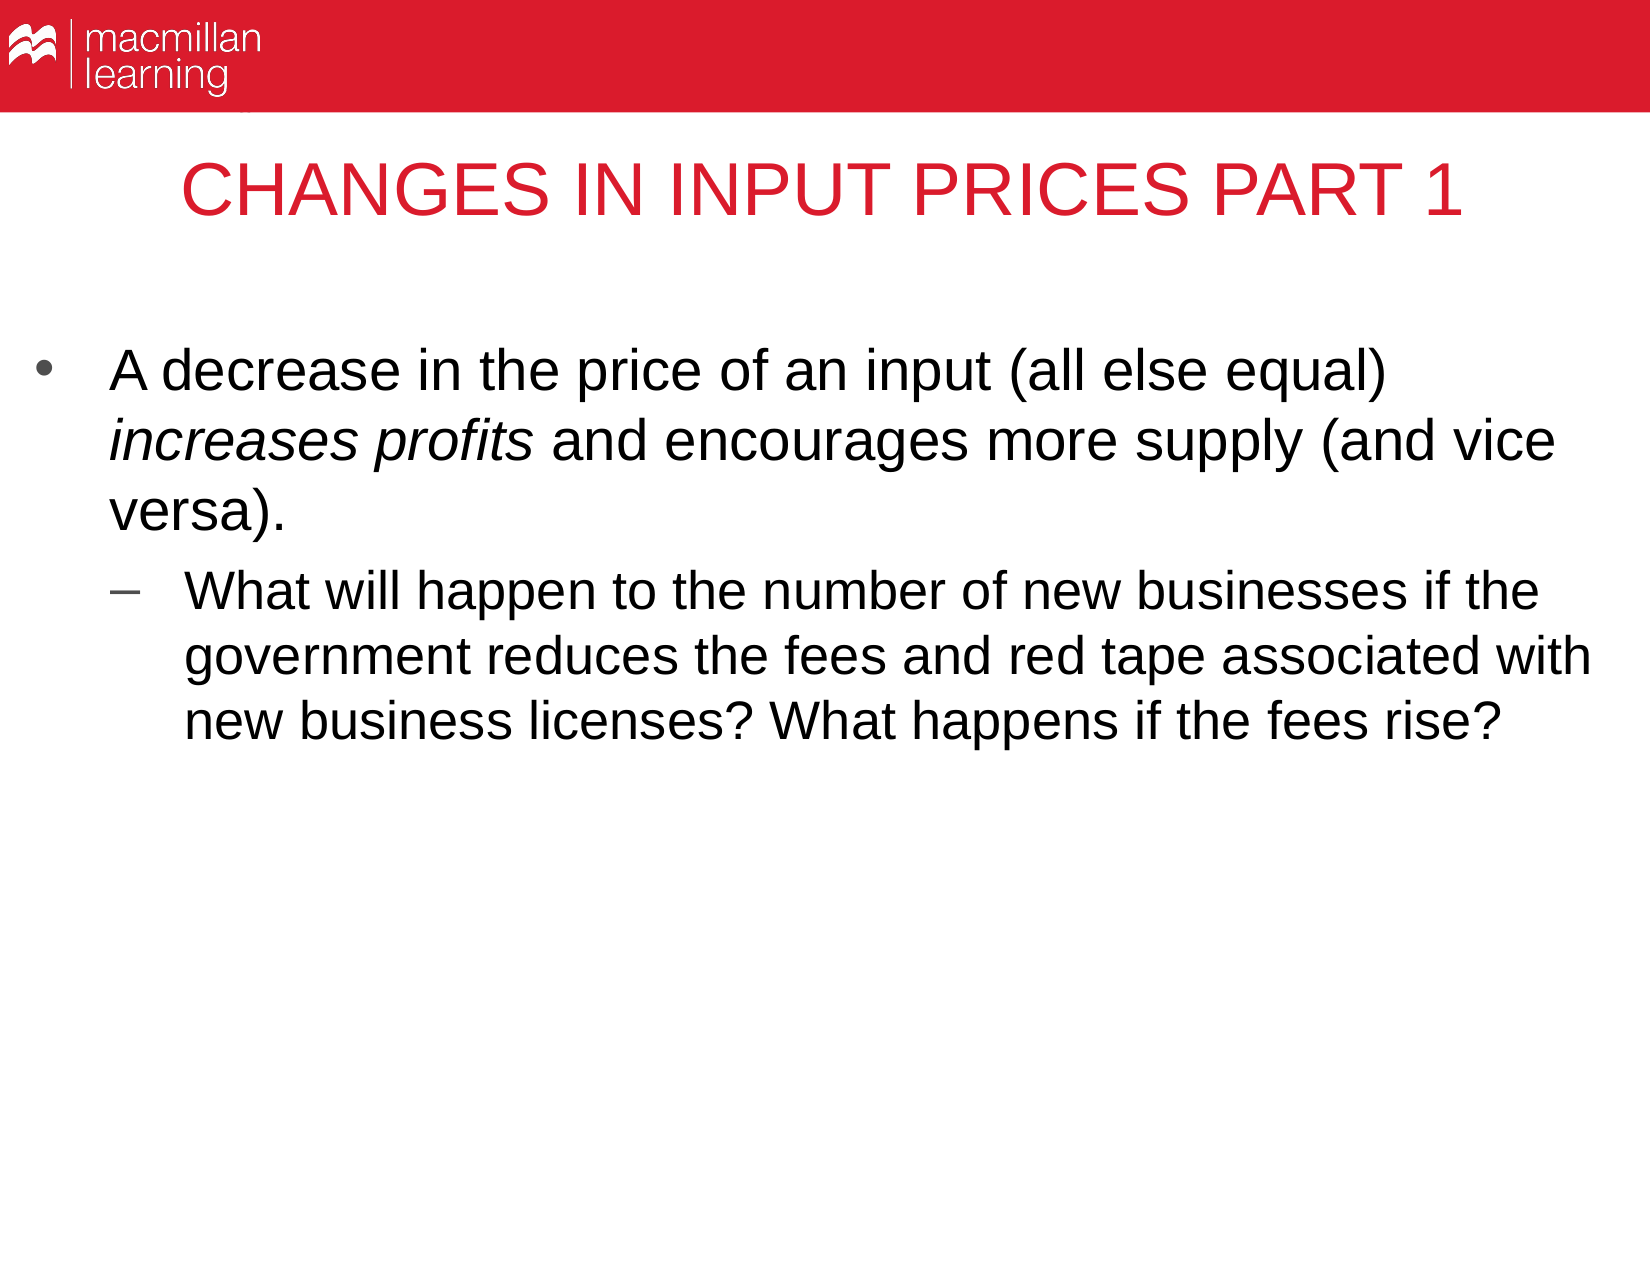

# CHANGES IN INPUT PRICES PART 1
A decrease in the price of an input (all else equal) increases profits and encourages more supply (and vice versa).
What will happen to the number of new businesses if the government reduces the fees and red tape associated with new business licenses? What happens if the fees rise?